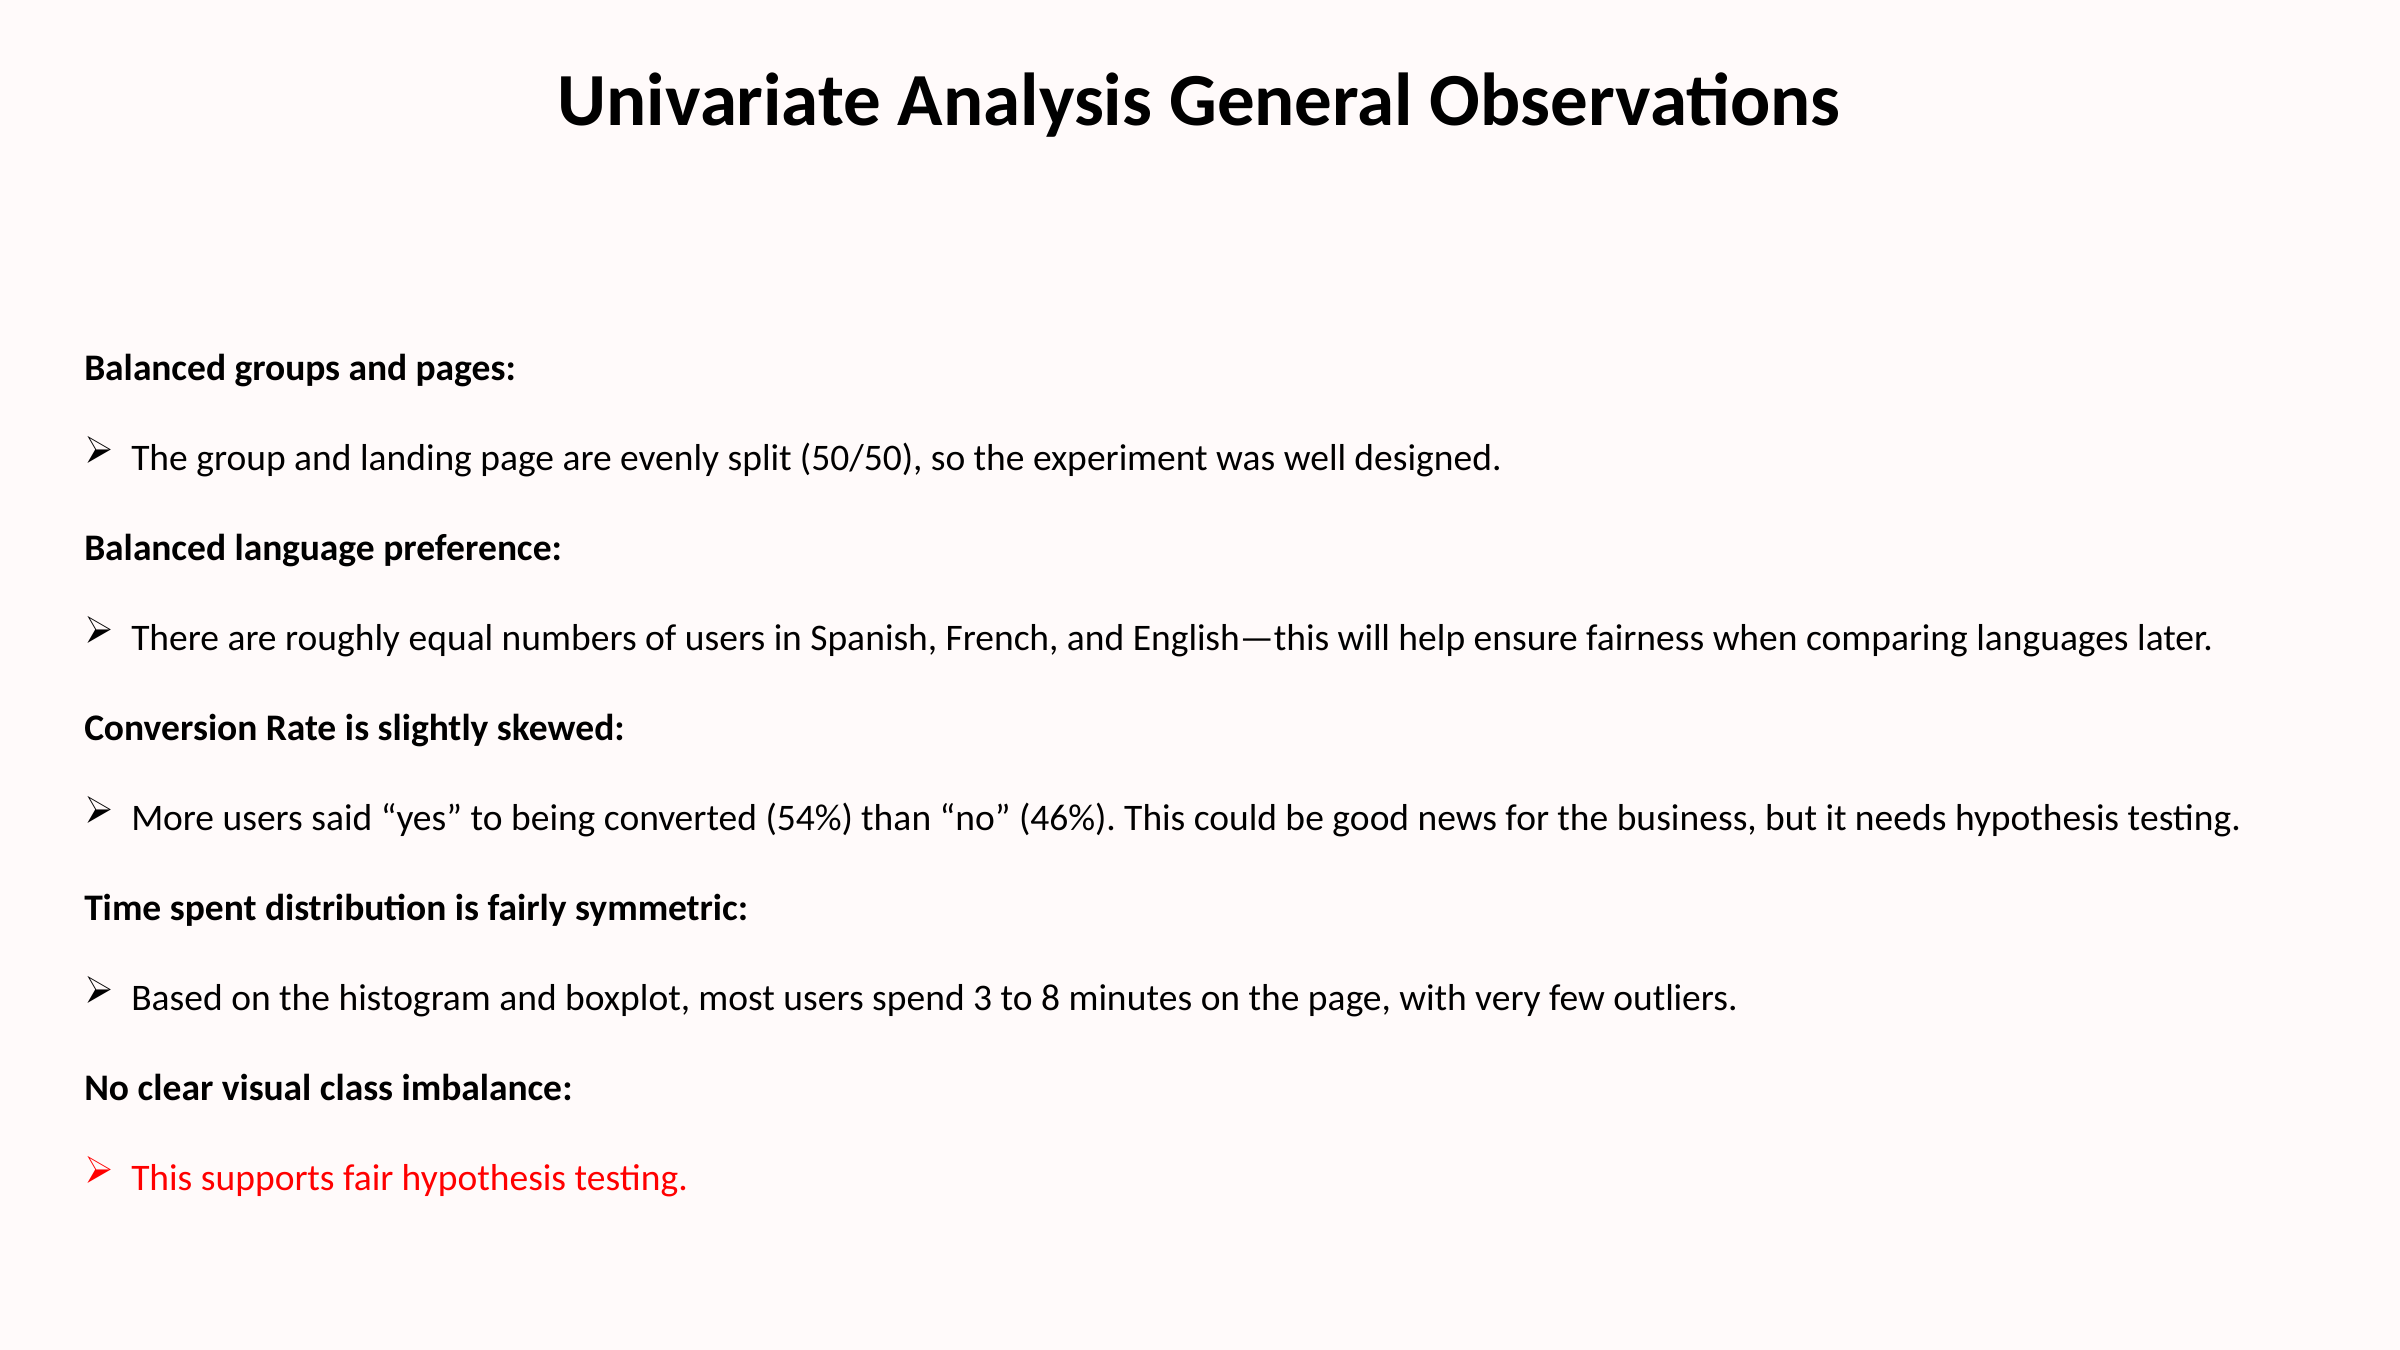

Univariate Analysis General Observations
Balanced groups and pages:
The group and landing page are evenly split (50/50), so the experiment was well designed.
Balanced language preference:
There are roughly equal numbers of users in Spanish, French, and English—this will help ensure fairness when comparing languages later.
Conversion Rate is slightly skewed:
More users said “yes” to being converted (54%) than “no” (46%). This could be good news for the business, but it needs hypothesis testing.
Time spent distribution is fairly symmetric:
Based on the histogram and boxplot, most users spend 3 to 8 minutes on the page, with very few outliers.
No clear visual class imbalance:
This supports fair hypothesis testing.